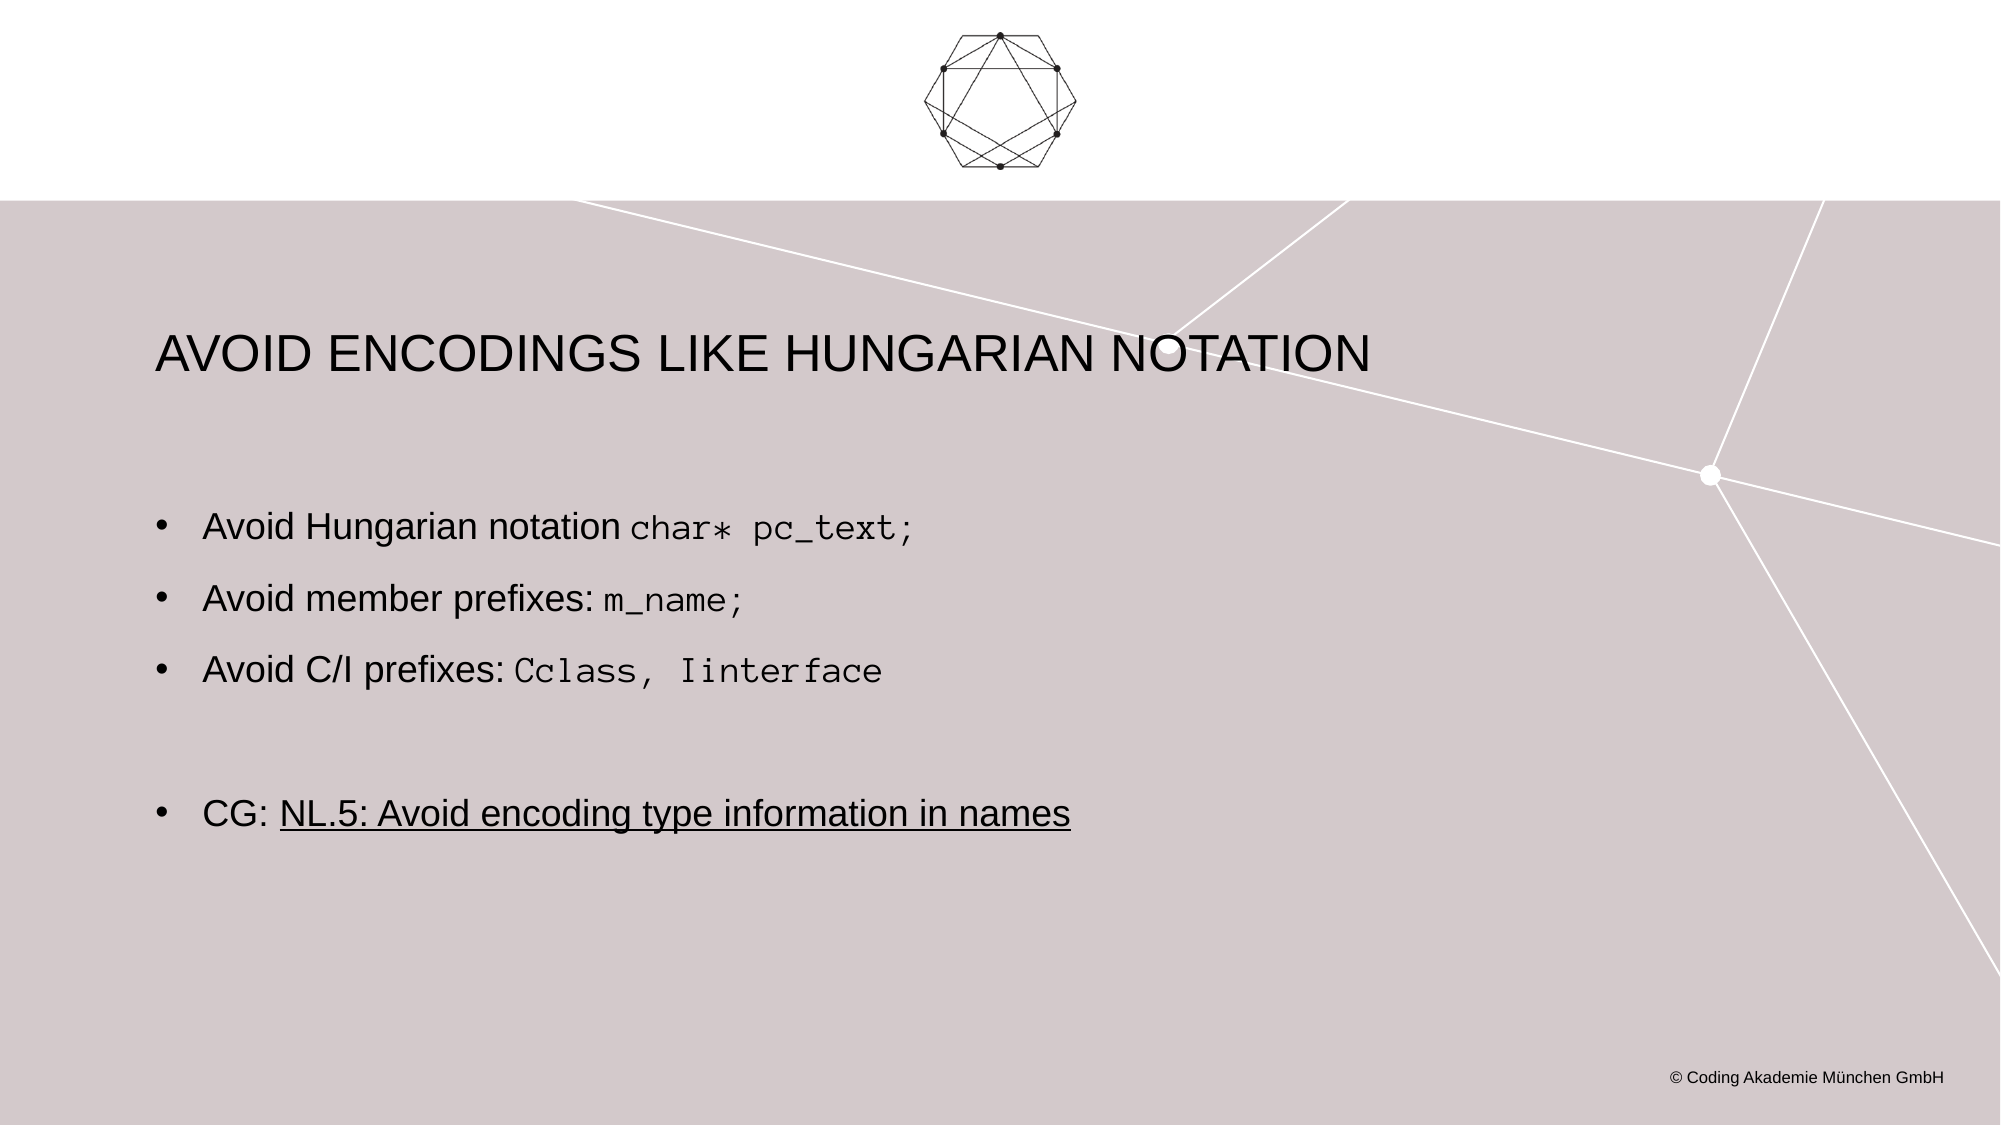

# Avoid Encodings Like Hungarian Notation
Avoid Hungarian notation char* pc_text;
Avoid member prefixes: m_name;
Avoid C/I prefixes: Cclass, Iinterface

CG: NL.5: Avoid encoding type information in names

© Coding Akademie München GmbH